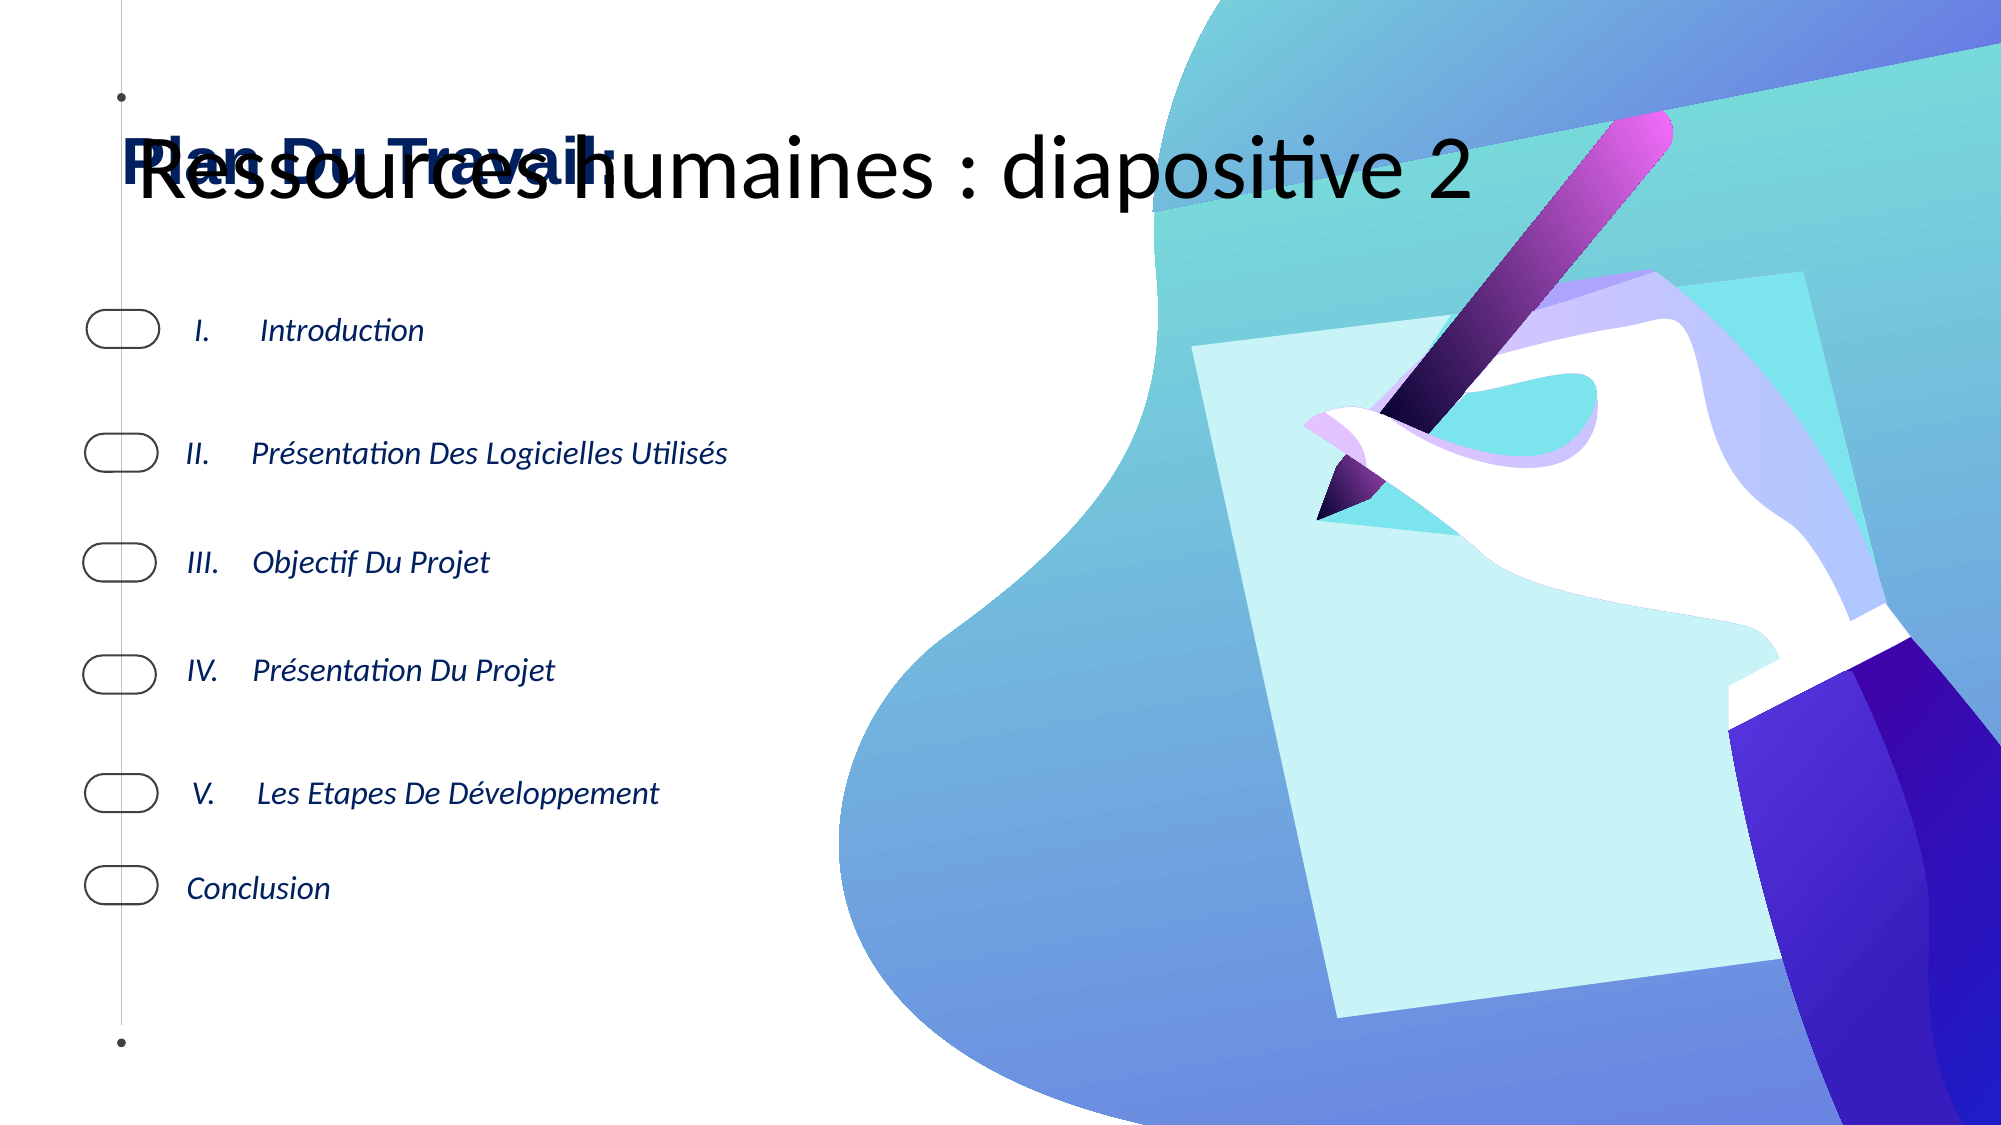

# Ressources humaines : diapositive 2

Plan Du Travail:
Introduction

Présentation Des Logicielles Utilisés

Objectif Du Projet

Présentation Du Projet

Les Etapes De Développement

Conclusion